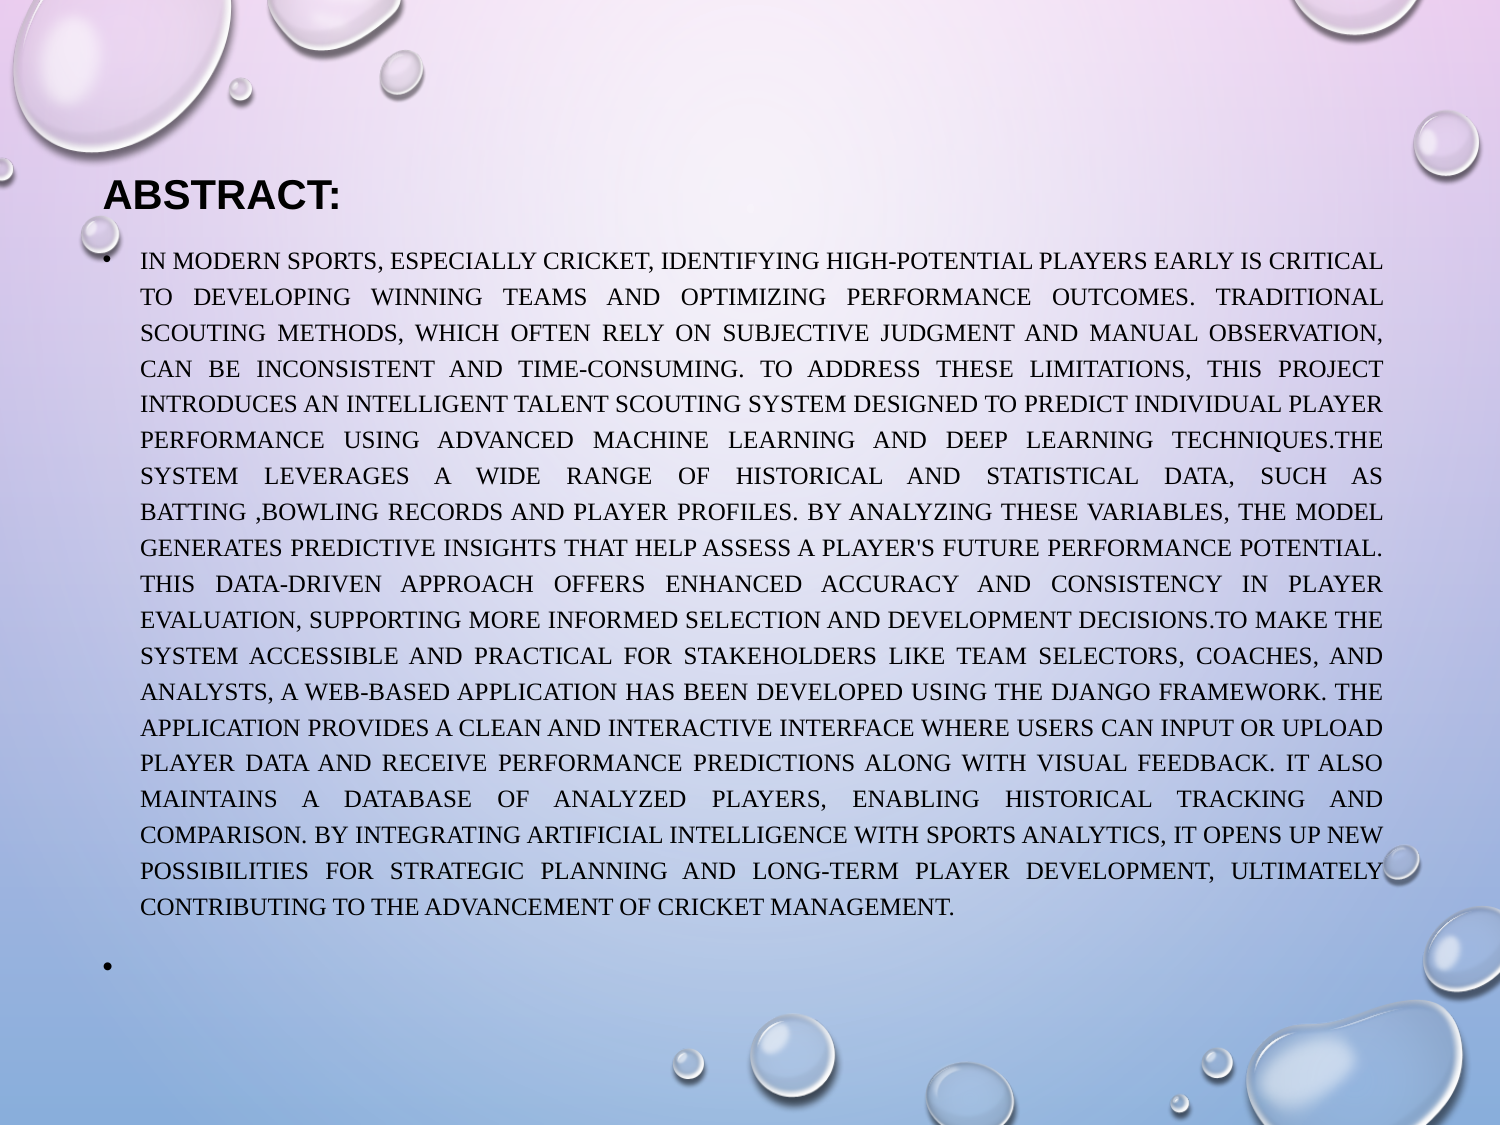

Abstract:
In modern sports, especially cricket, identifying high-potential players early is critical to developing winning teams and optimizing performance outcomes. Traditional scouting methods, which often rely on subjective judgment and manual observation, can be inconsistent and time-consuming. To address these limitations, this project introduces an intelligent talent scouting system designed to predict individual player performance using advanced machine learning and deep learning techniques.The system leverages a wide range of historical and statistical data, such as batting ,bowling records and player profiles. By analyzing these variables, the model generates predictive insights that help assess a player's future performance potential. This data-driven approach offers enhanced accuracy and consistency in player evaluation, supporting more informed selection and development decisions.To make the system accessible and practical for stakeholders like team selectors, coaches, and analysts, a web-based application has been developed using the Django framework. The application provides a clean and interactive interface where users can input or upload player data and receive performance predictions along with visual feedback. It also maintains a database of analyzed players, enabling historical tracking and comparison. By integrating artificial intelligence with sports analytics, it opens up new possibilities for strategic planning and long-term player development, ultimately contributing to the advancement of cricket management.